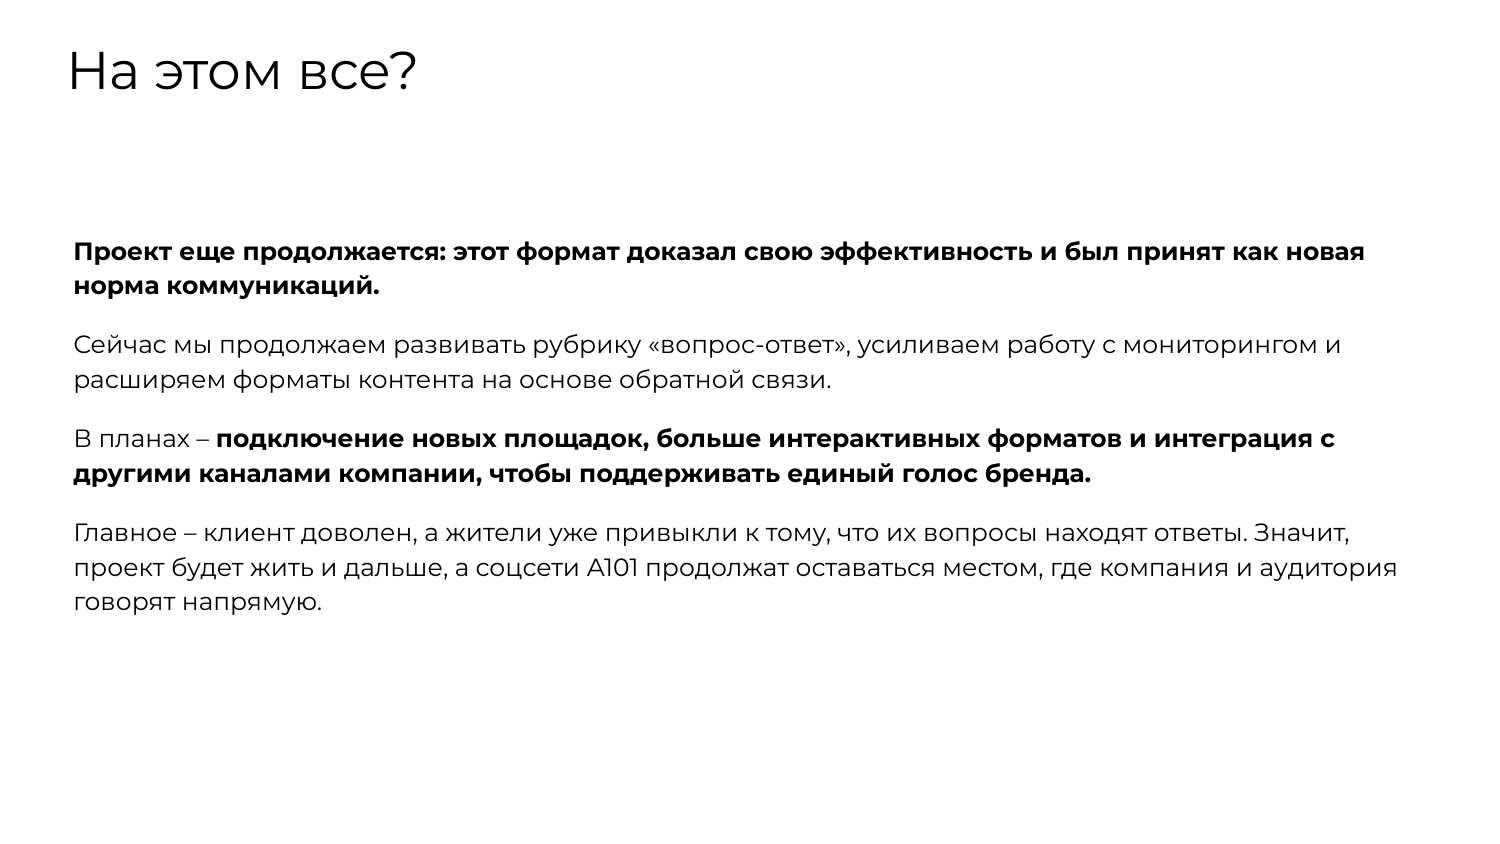

# На этом все?
Проект еще продолжается: этот формат доказал свою эффективность и был принят как новая норма коммуникаций.
Сейчас мы продолжаем развивать рубрику «вопрос-ответ», усиливаем работу с мониторингом и расширяем форматы контента на основе обратной связи.
В планах – подключение новых площадок, больше интерактивных форматов и интеграция с другими каналами компании, чтобы поддерживать единый голос бренда.
Главное – клиент доволен, а жители уже привыкли к тому, что их вопросы находят ответы. Значит, проект будет жить и дальше, а соцсети А101 продолжат оставаться местом, где компания и аудитория говорят напрямую.